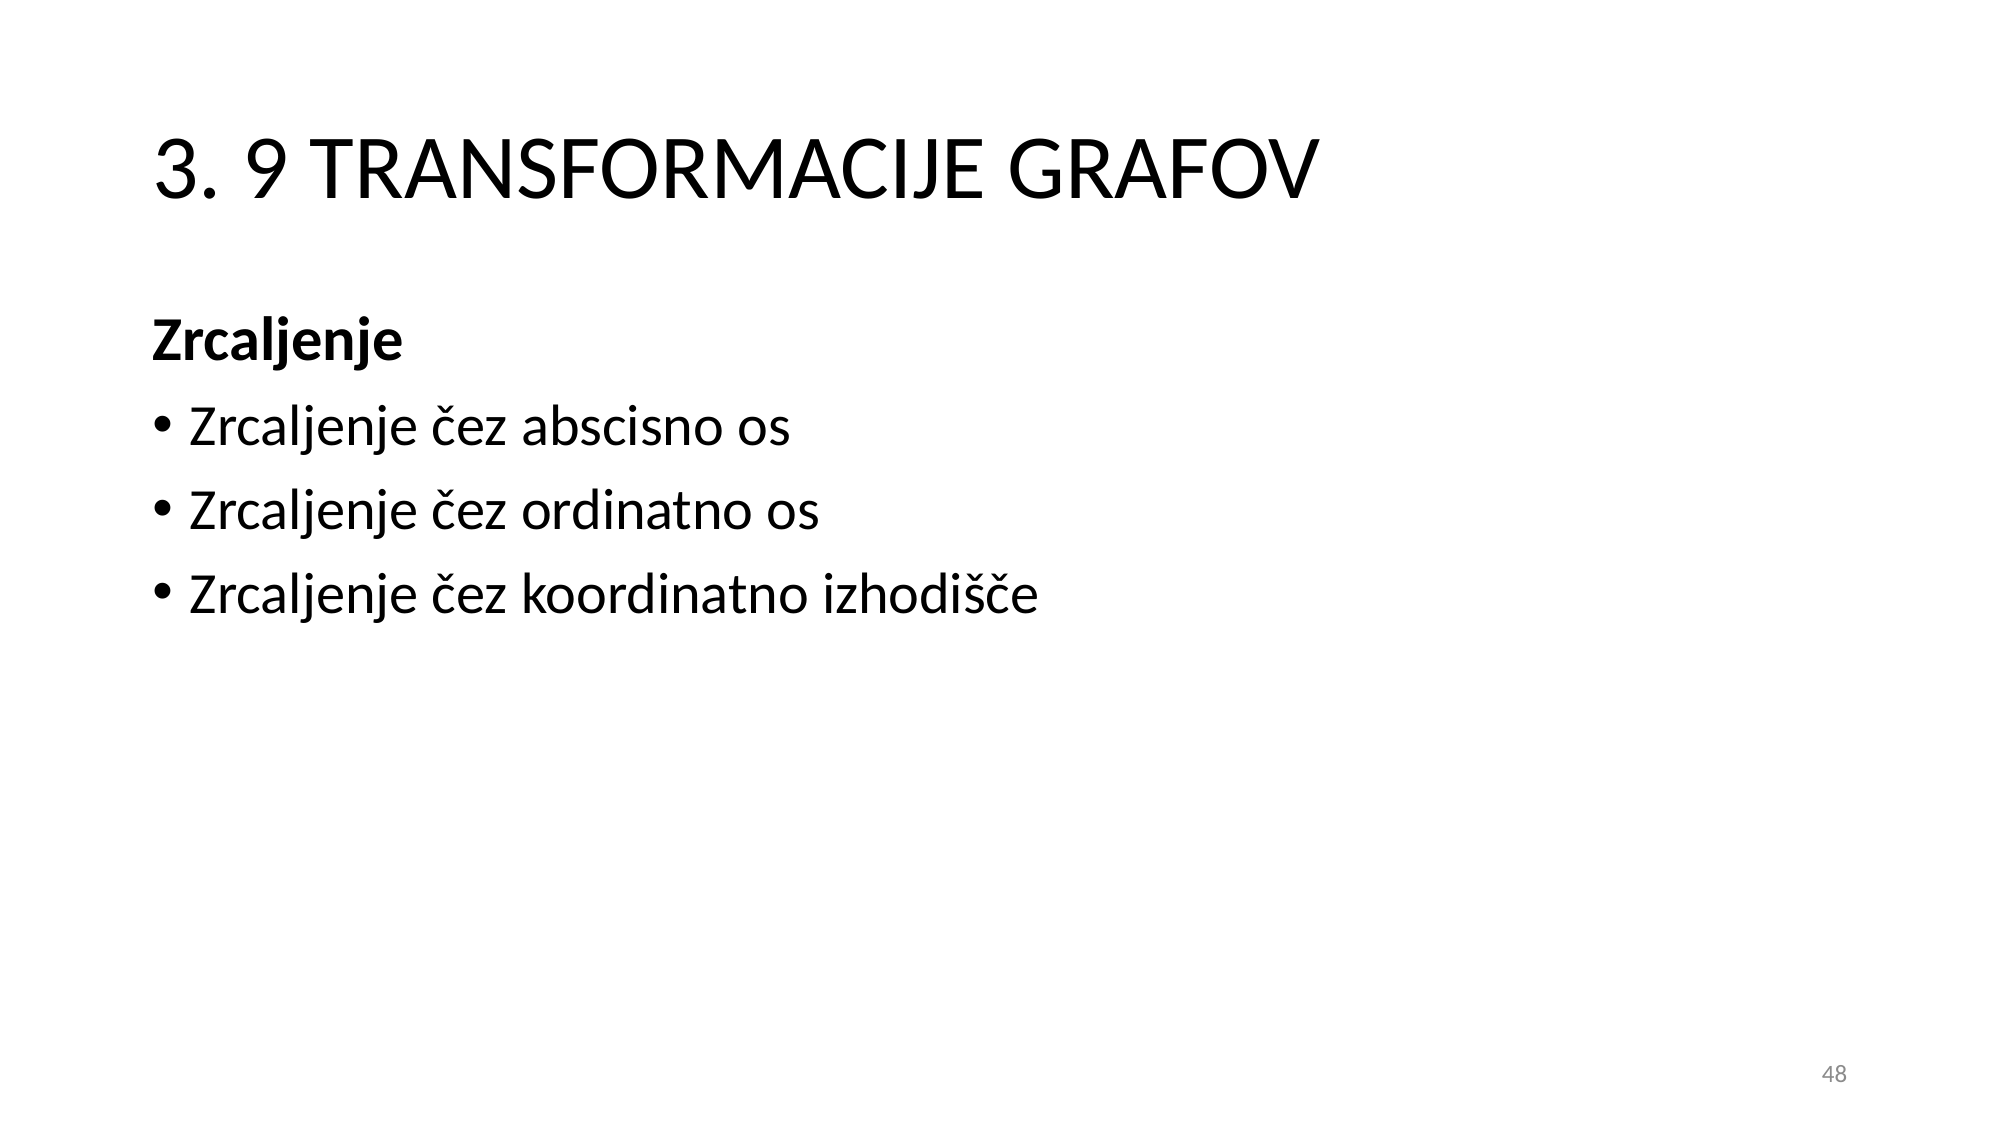

# 3. 9 TRANSFORMACIJE GRAFOV
Zrcaljenje
Zrcaljenje čez abscisno os
Zrcaljenje čez ordinatno os
Zrcaljenje čez koordinatno izhodišče
48